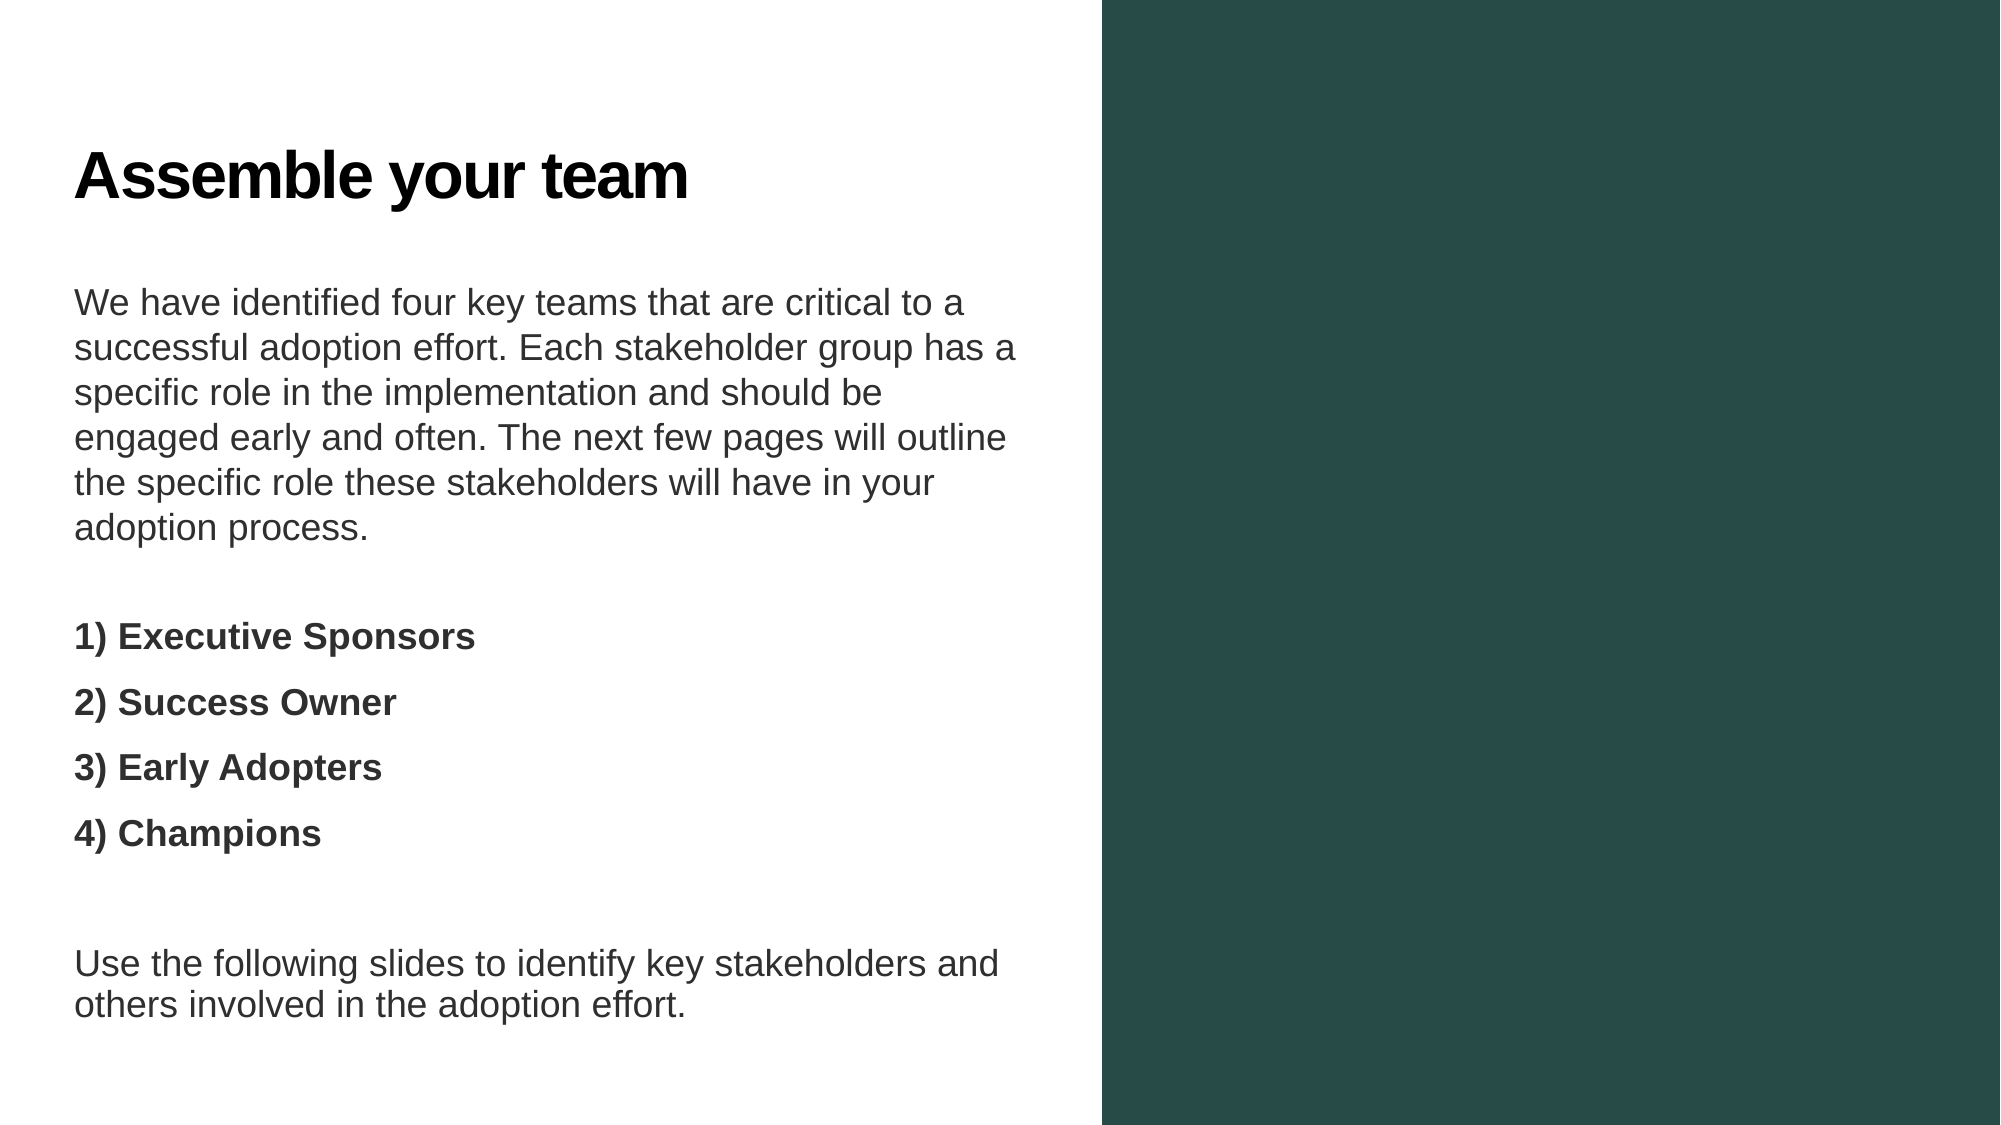

Assemble your team
We have identified four key teams that are critical to a successful adoption effort. Each stakeholder group has a specific role in the implementation and should be engaged early and often. The next few pages will outline the specific role these stakeholders will have in your adoption process.

1) Executive Sponsors
2) Success Owner
3) Early Adopters
4) Champions

Use the following slides to identify key stakeholders and others involved in the adoption effort.